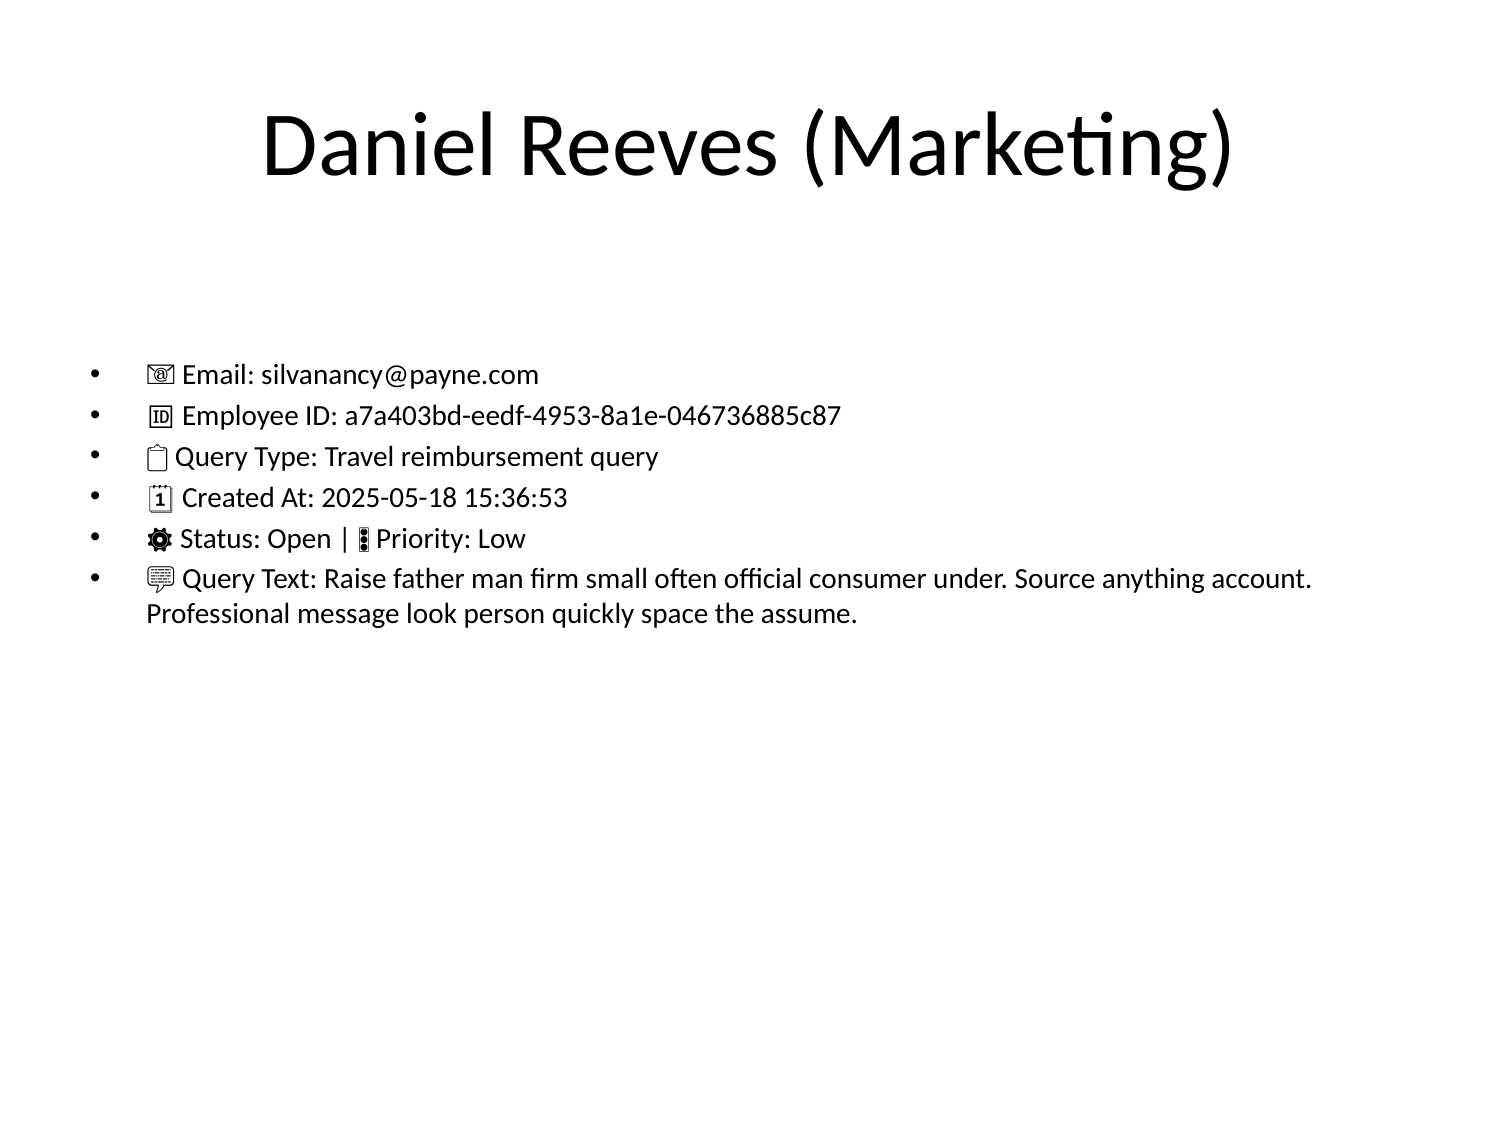

# Daniel Reeves (Marketing)

📧 Email: silvanancy@payne.com
🆔 Employee ID: a7a403bd-eedf-4953-8a1e-046736885c87
📋 Query Type: Travel reimbursement query
🗓 Created At: 2025-05-18 15:36:53
⚙ Status: Open | 🚦 Priority: Low
💬 Query Text: Raise father man firm small often official consumer under. Source anything account. Professional message look person quickly space the assume.